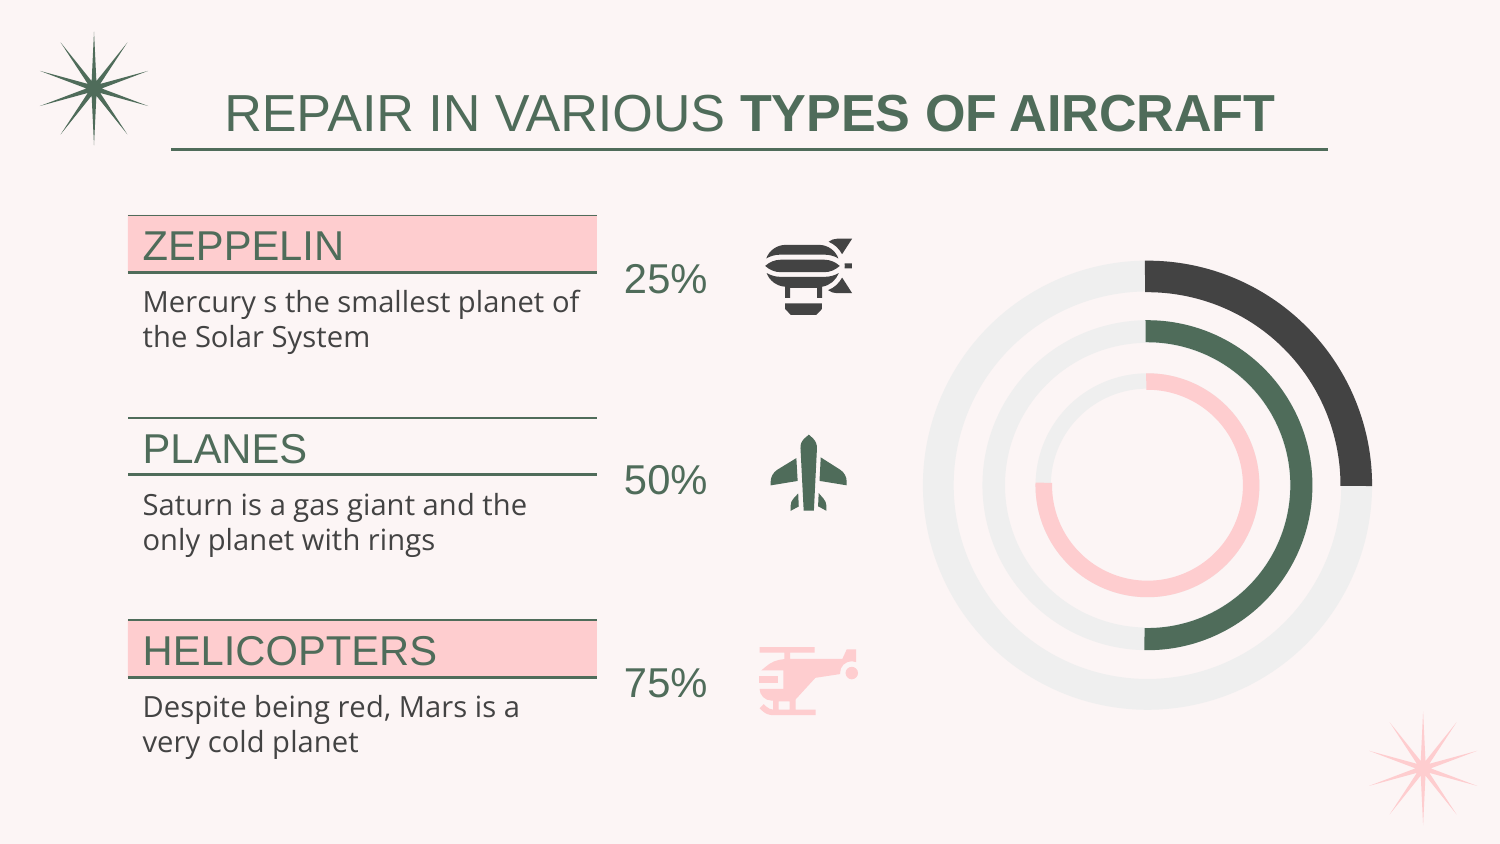

# REPAIR IN VARIOUS TYPES OF AIRCRAFT
25%
ZEPPELIN

Mercury s the smallest planet of the Solar System

50%
PLANES

Saturn is a gas giant and the only planet with rings
75%
HELICOPTERS

Despite being red, Mars is a very cold planet